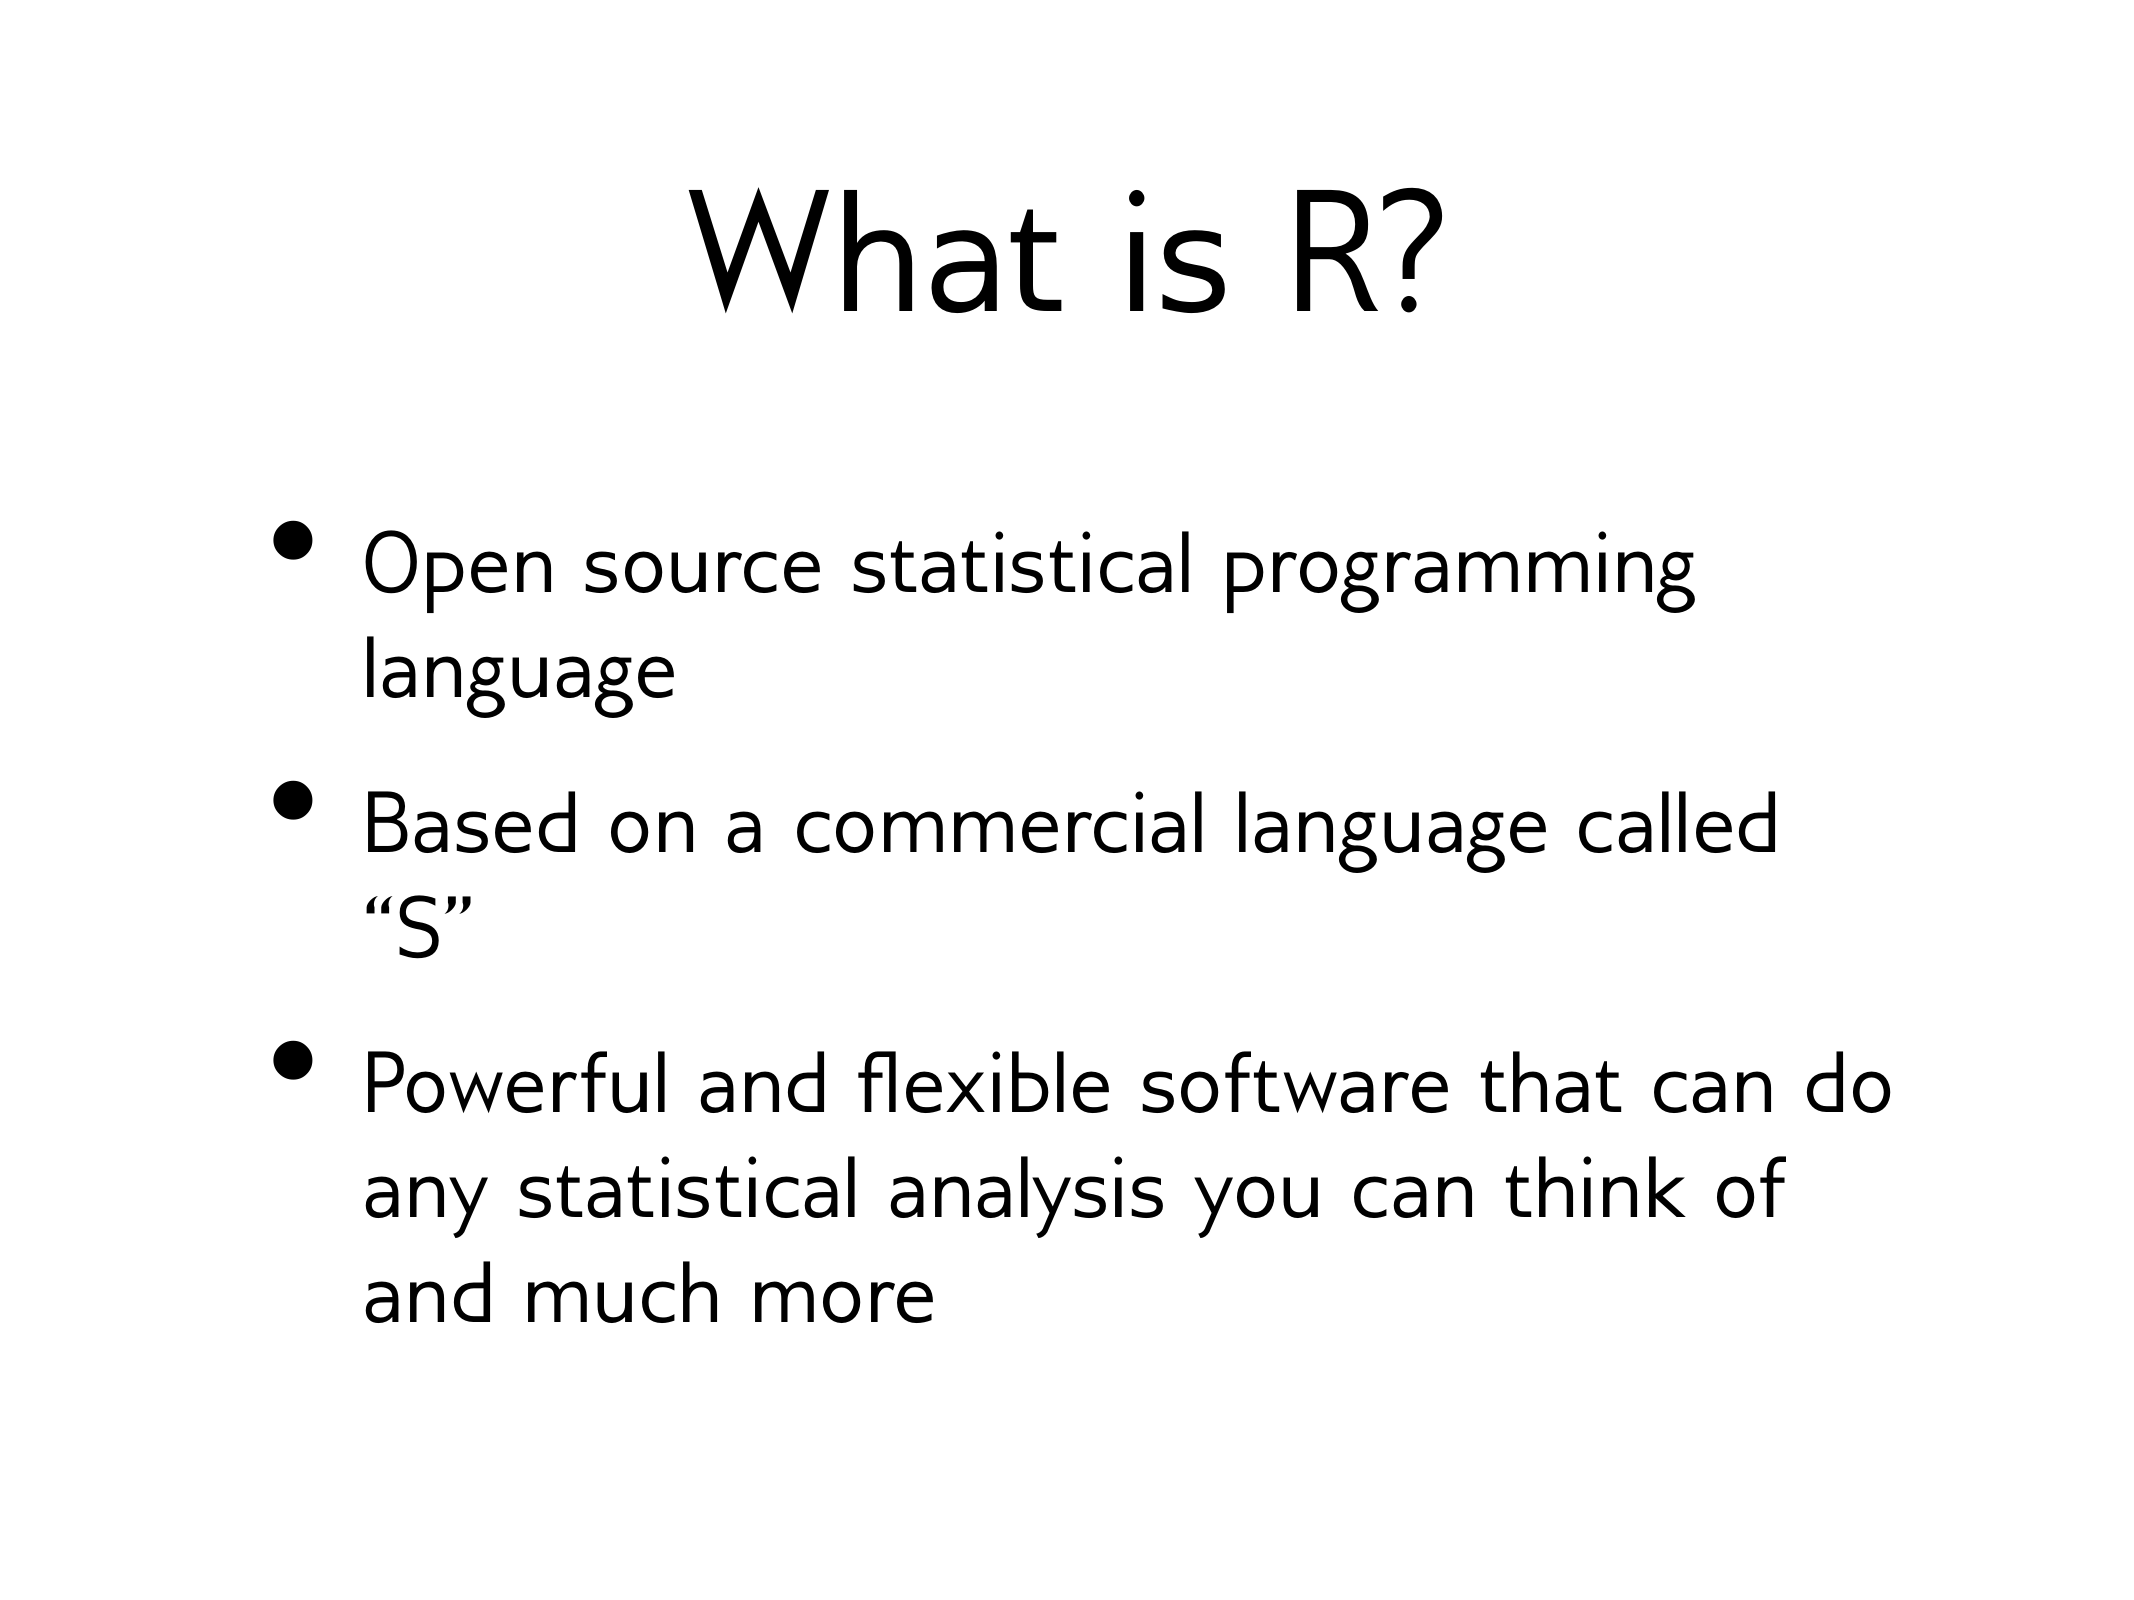

# What is R?
Open source statistical programming language
Based on a commercial language called “S”
Powerful and flexible software that can do any statistical analysis you can think of and much more